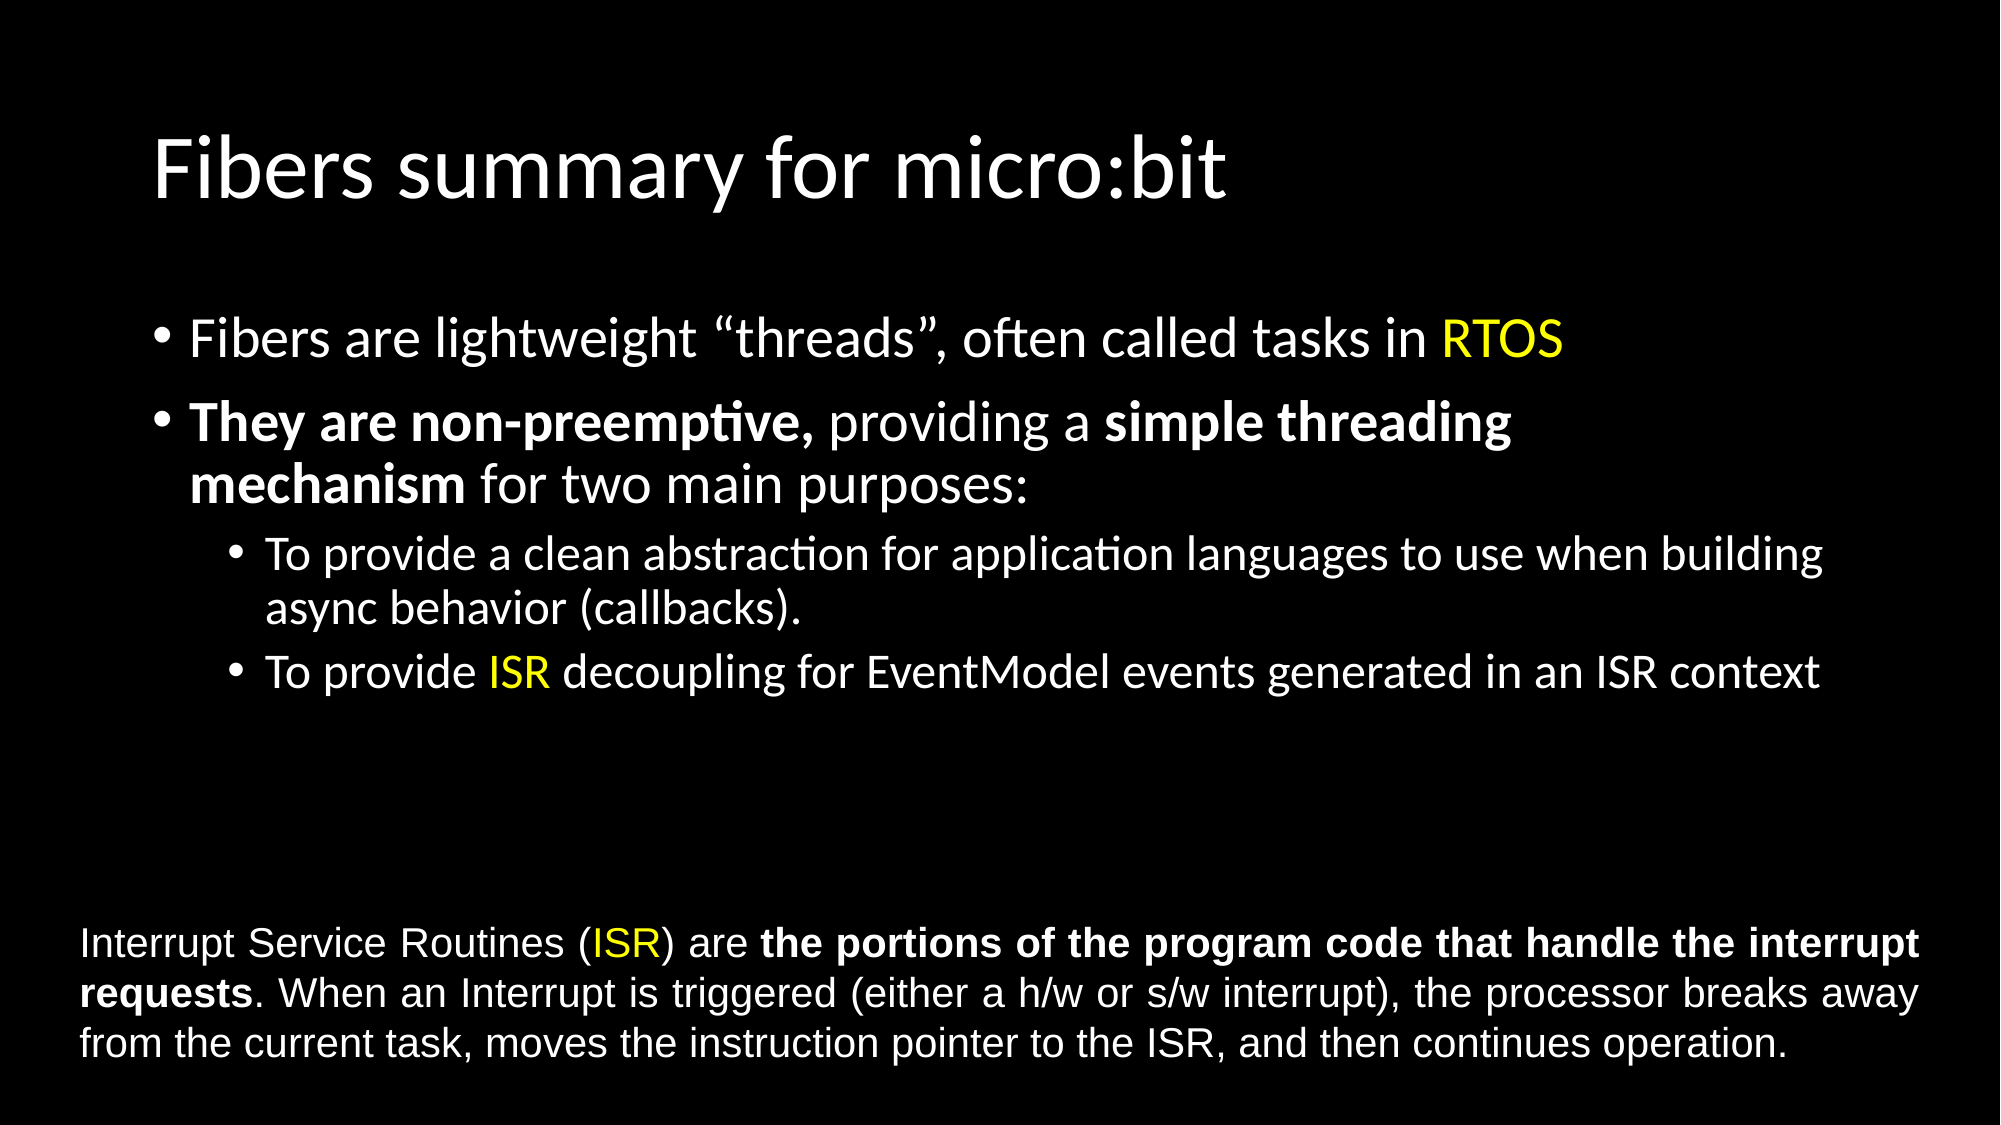

# Fibers summary for micro:bit
Fibers are lightweight “threads”, often called tasks in RTOS
They are non-preemptive, providing a simple threading mechanism for two main purposes:
To provide a clean abstraction for application languages to use when building async behavior (callbacks).
To provide ISR decoupling for EventModel events generated in an ISR context
Interrupt Service Routines (ISR) are the portions of the program code that handle the interrupt requests. When an Interrupt is triggered (either a h/w or s/w interrupt), the processor breaks away from the current task, moves the instruction pointer to the ISR, and then continues operation.